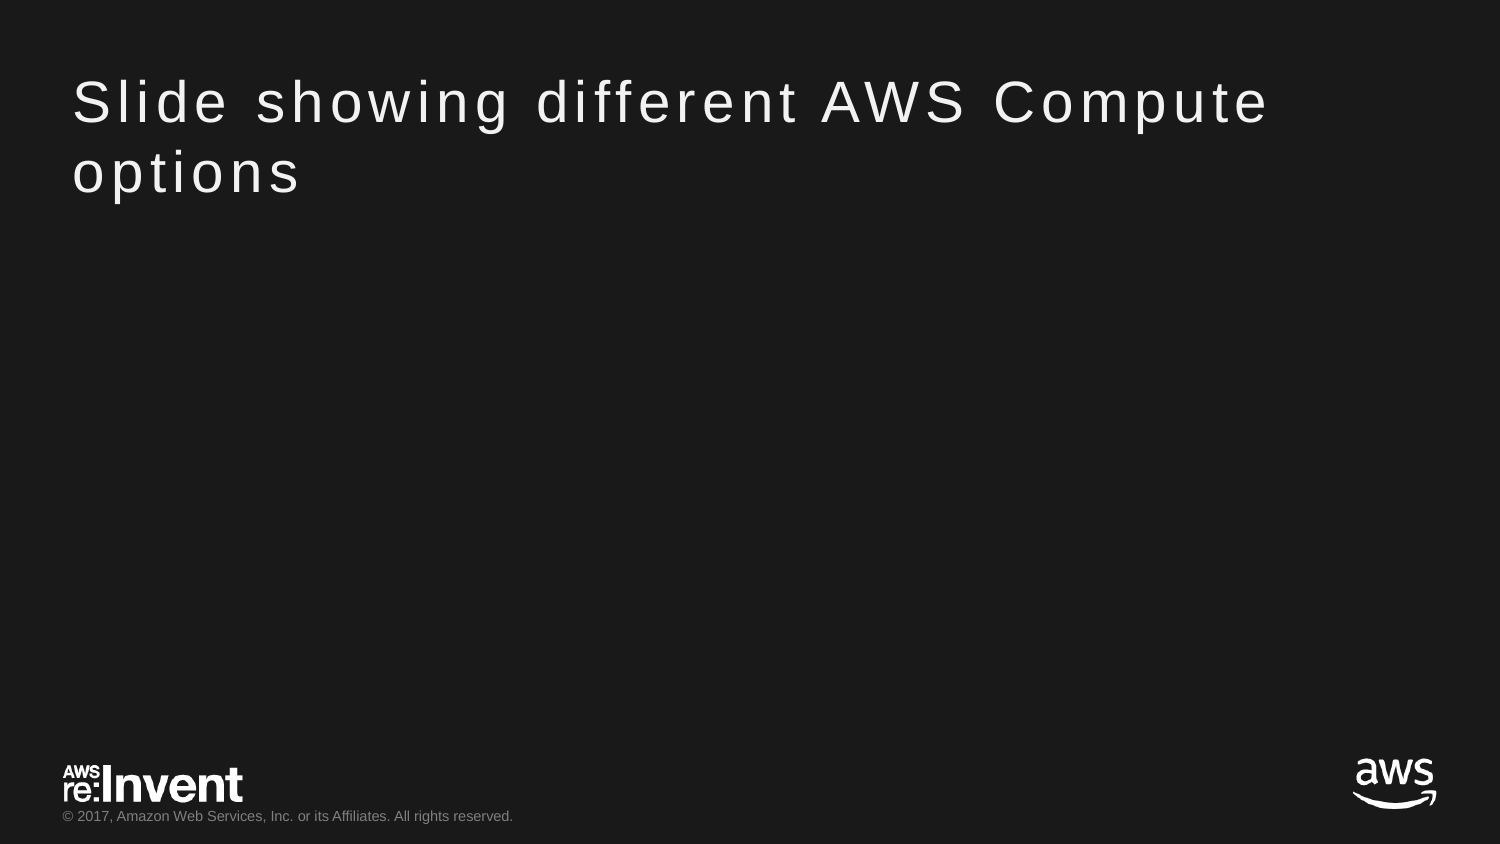

# Slide showing different AWS Compute options